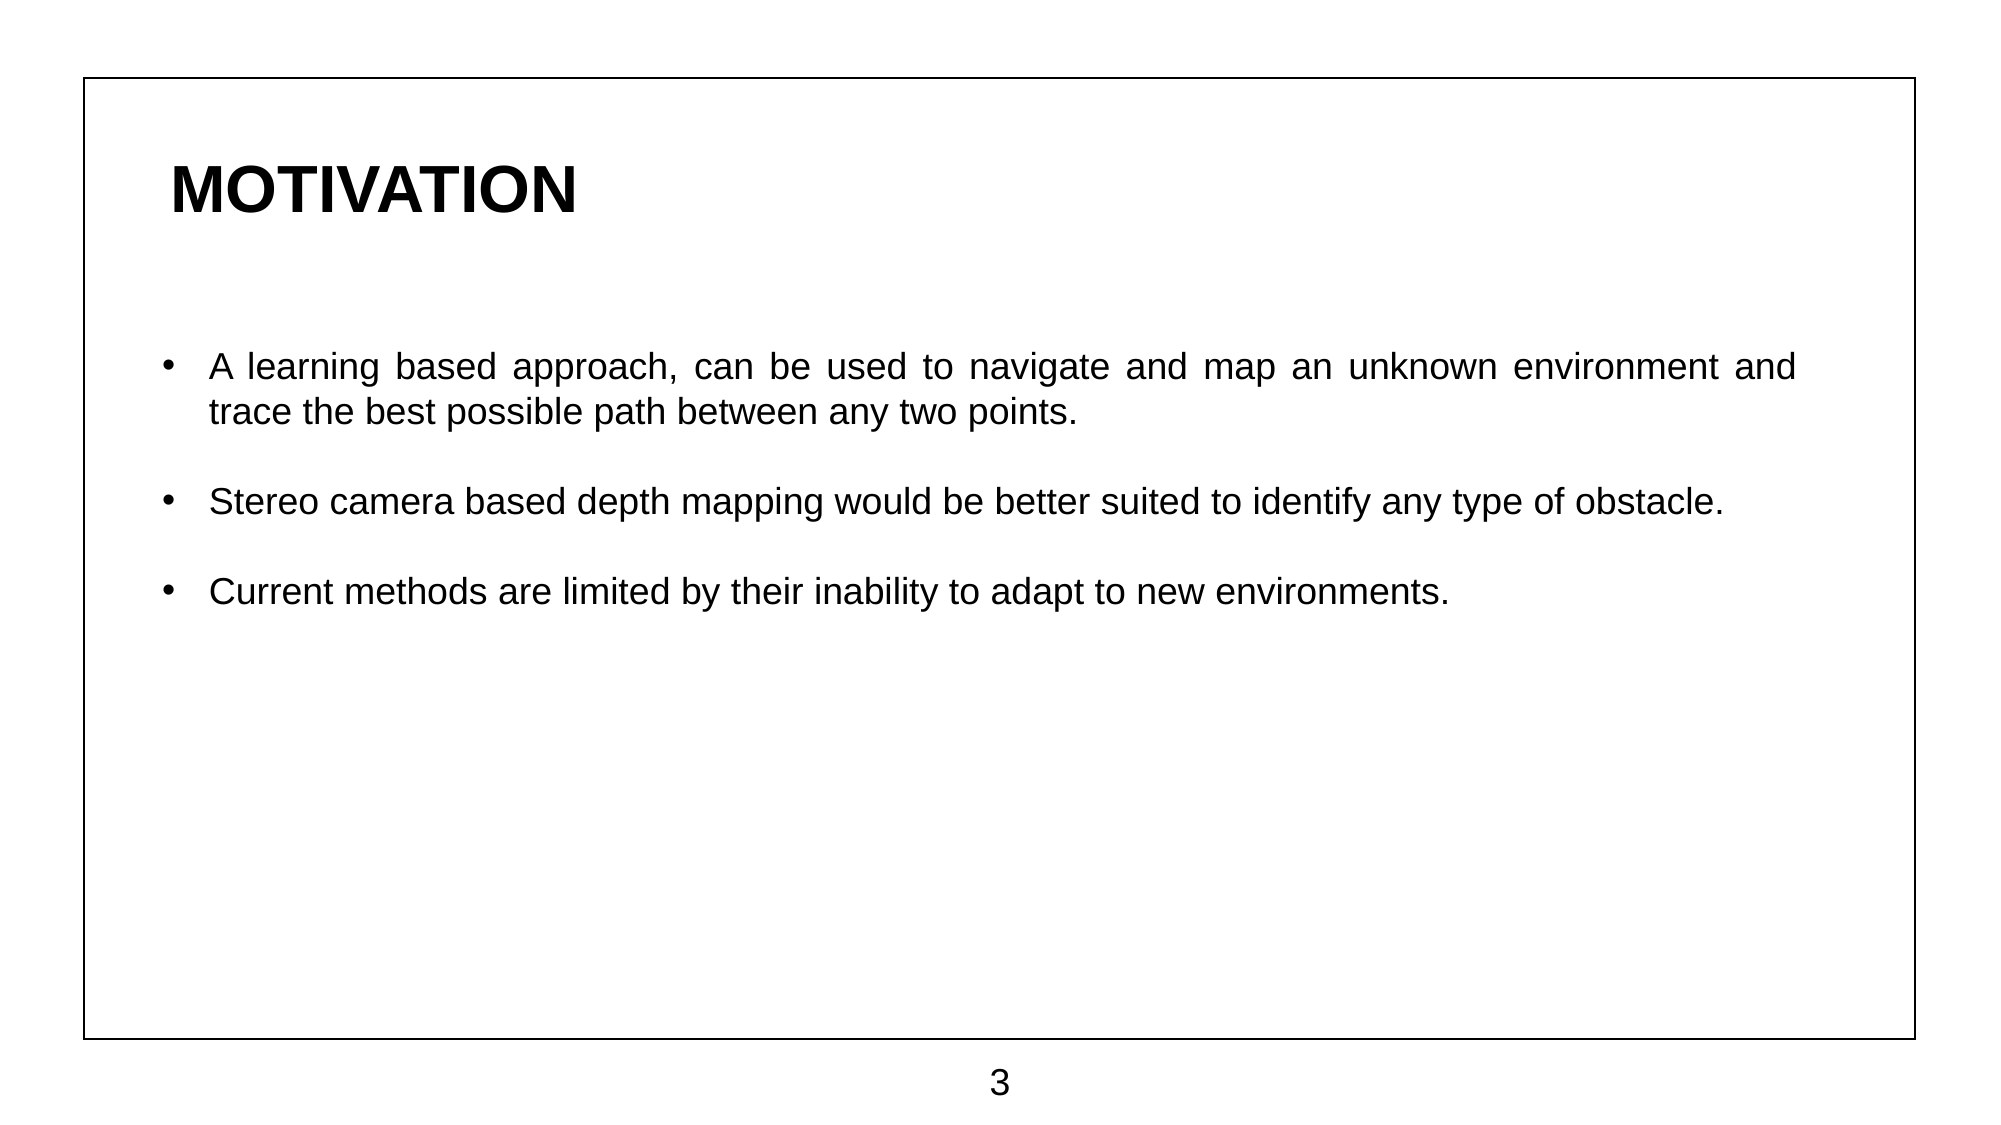

MOTIVATION

A learning based approach, can be used to navigate and map an unknown environment and trace the best possible path between any two points.

Stereo camera based depth mapping would be better suited to identify any type of obstacle.

Current methods are limited by their inability to adapt to new environments.

3